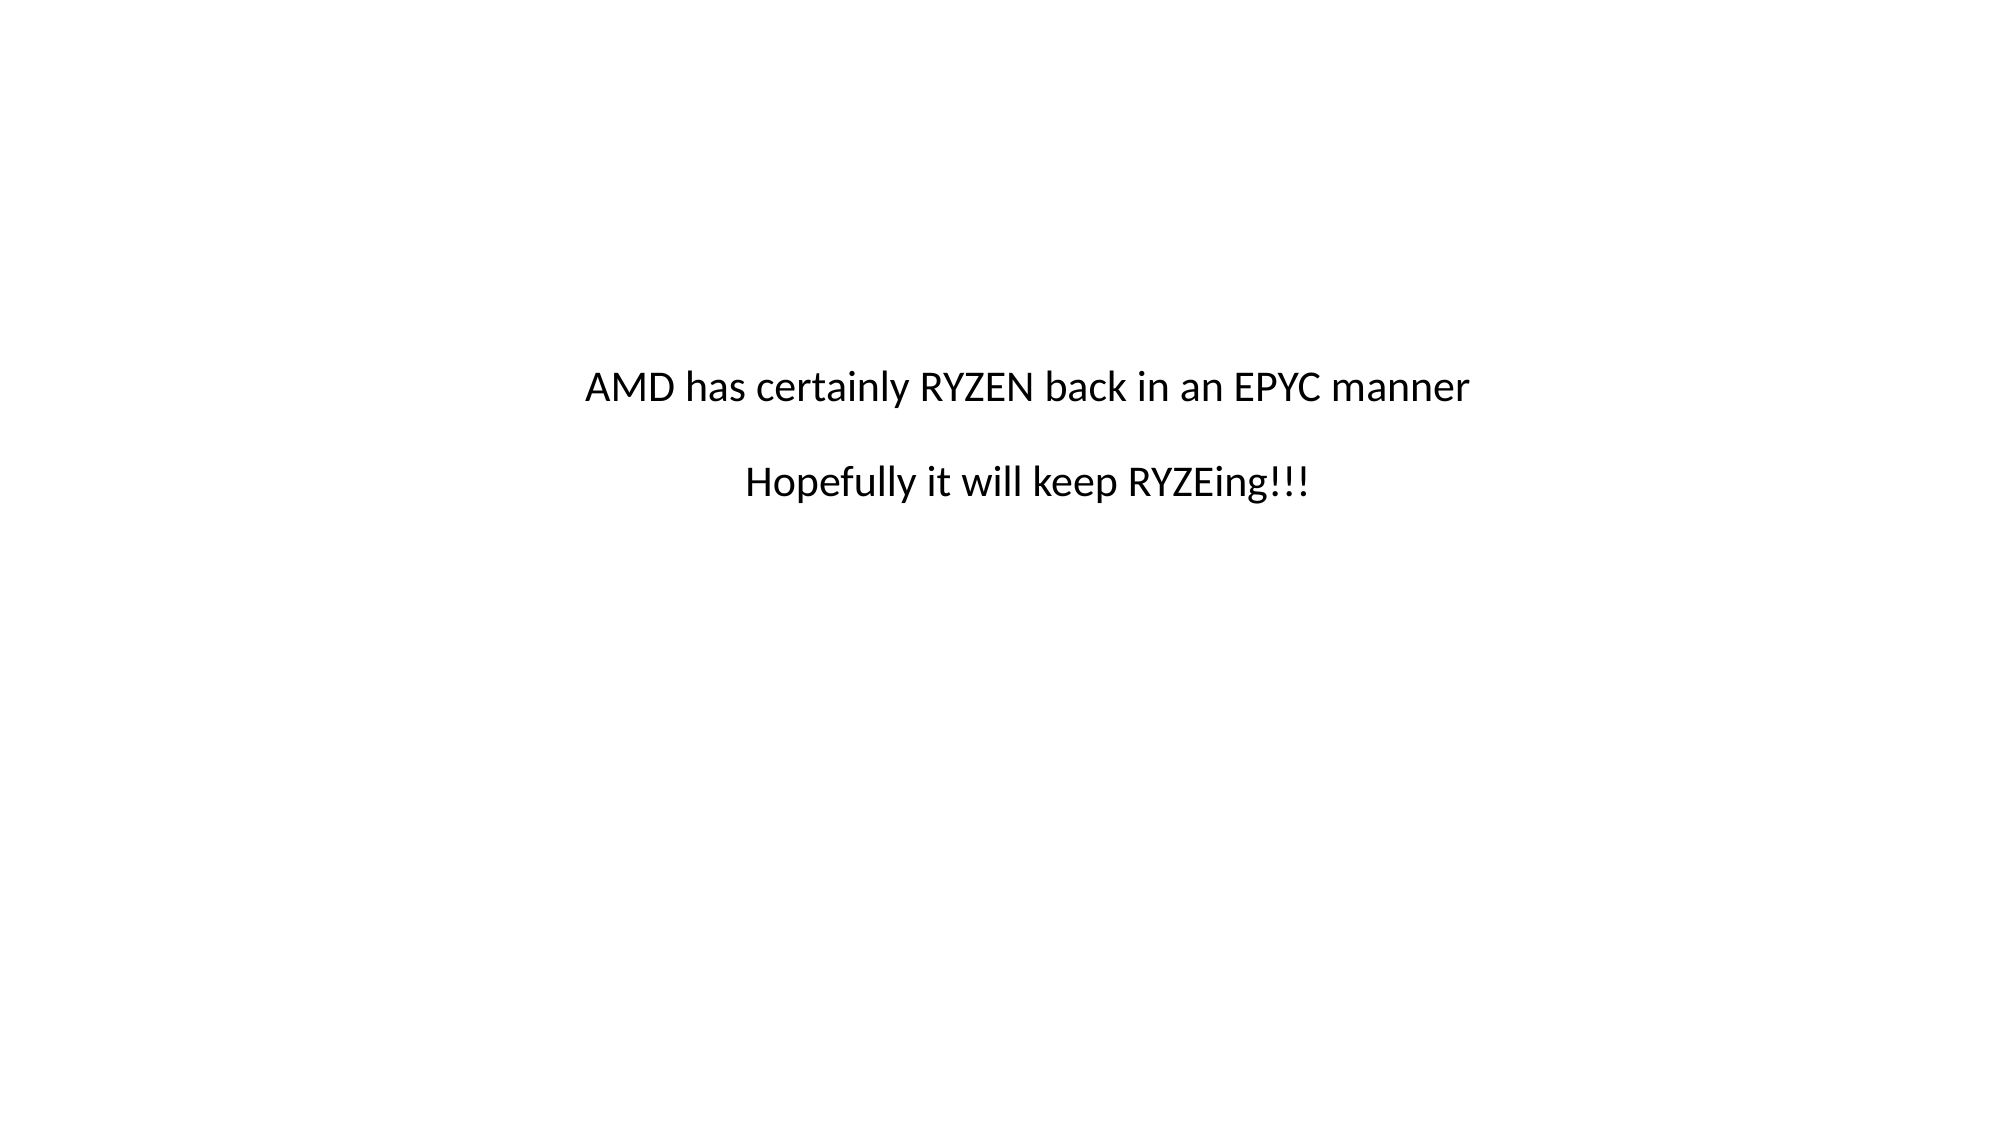

# AMD has certainly RYZEN back in an EPYC manner Hopefully it will keep RYZEing!!!